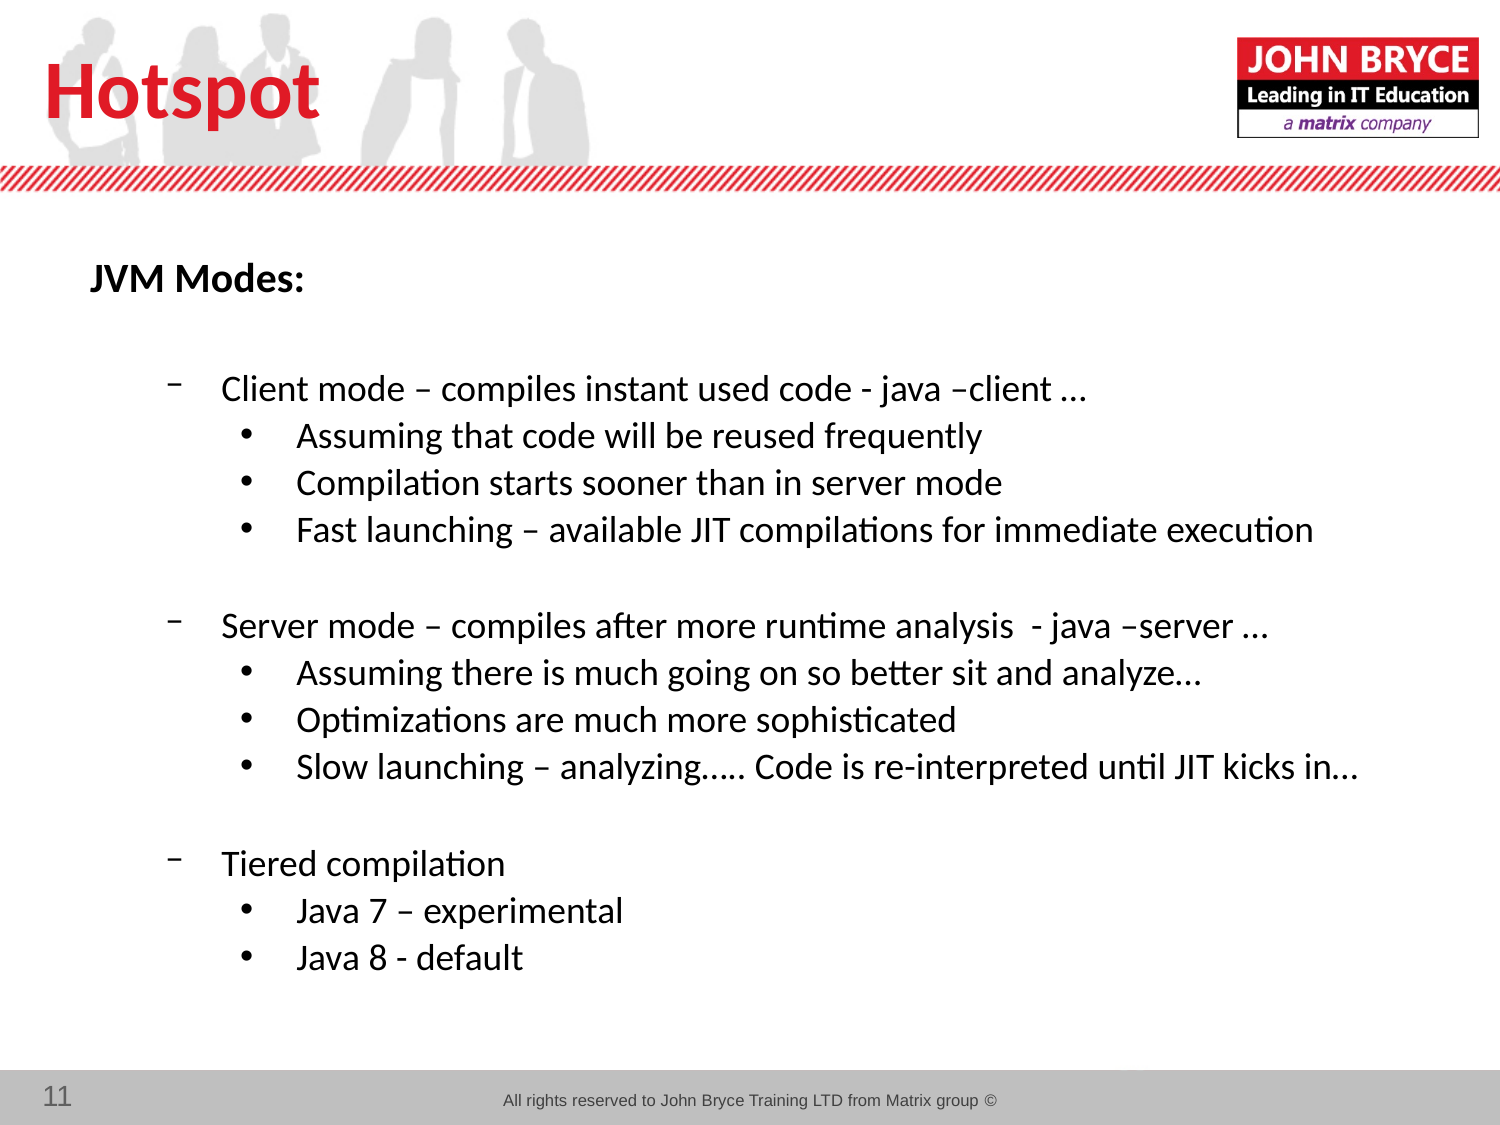

# Hotspot
JVM Modes:

Client mode – compiles instant used code - java –client …
Assuming that code will be reused frequently
Compilation starts sooner than in server mode
Fast launching – available JIT compilations for immediate execution

Server mode – compiles after more runtime analysis  - java –server …
Assuming there is much going on so better sit and analyze…
Optimizations are much more sophisticated
Slow launching – analyzing….. Code is re-interpreted until JIT kicks in…

Tiered compilation
Java 7 – experimental
Java 8 - default